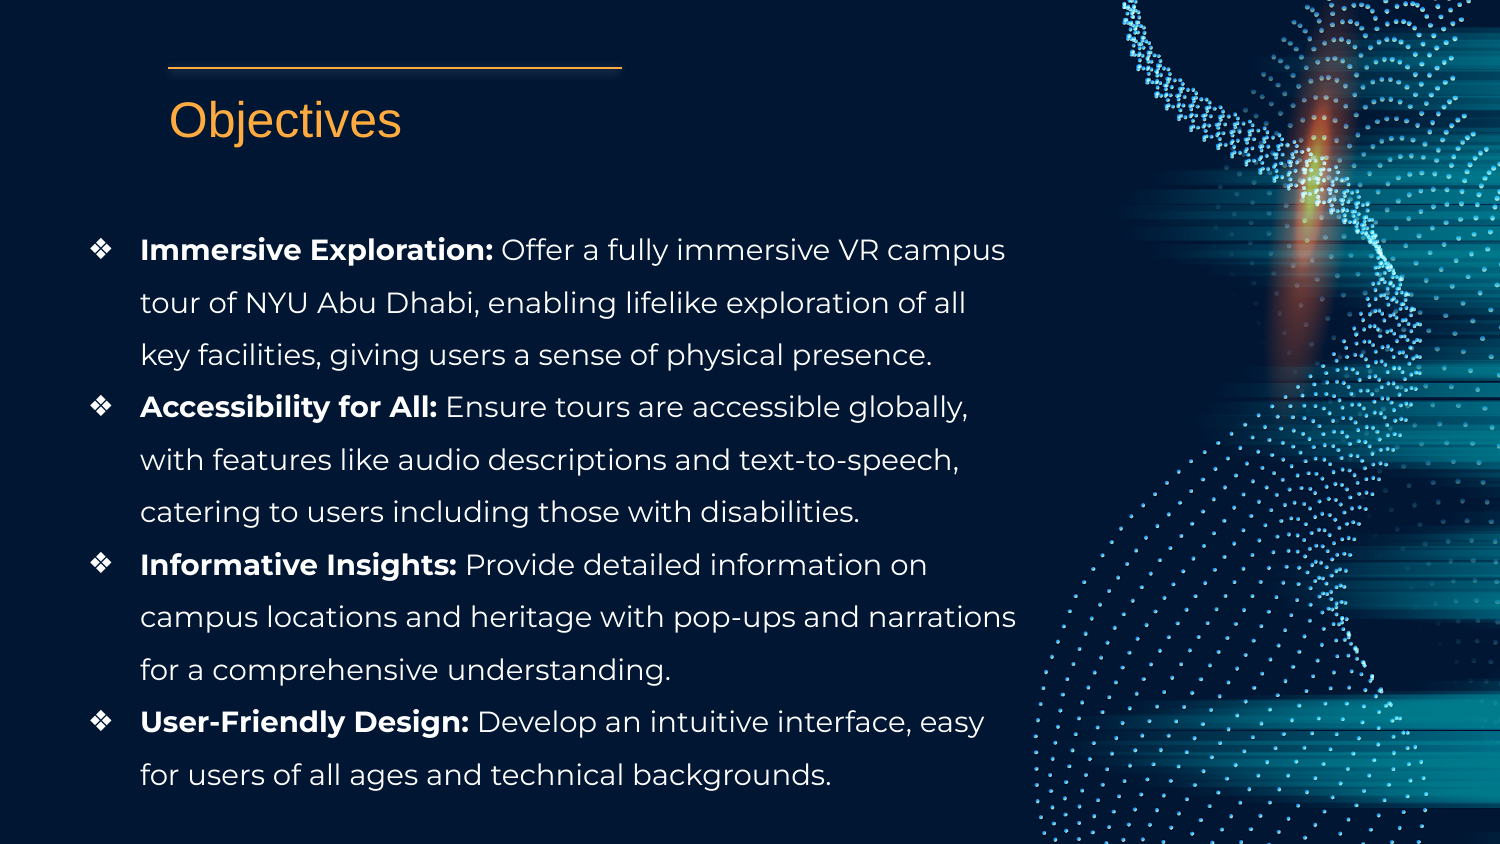

Immersive Exploration: Offer a fully immersive VR campus tour of NYU Abu Dhabi, enabling lifelike exploration of all key facilities, giving users a sense of physical presence.
Accessibility for All: Ensure tours are accessible globally, with features like audio descriptions and text-to-speech, catering to users including those with disabilities.
Informative Insights: Provide detailed information on campus locations and heritage with pop-ups and narrations for a comprehensive understanding.
User-Friendly Design: Develop an intuitive interface, easy for users of all ages and technical backgrounds.

# Objectives